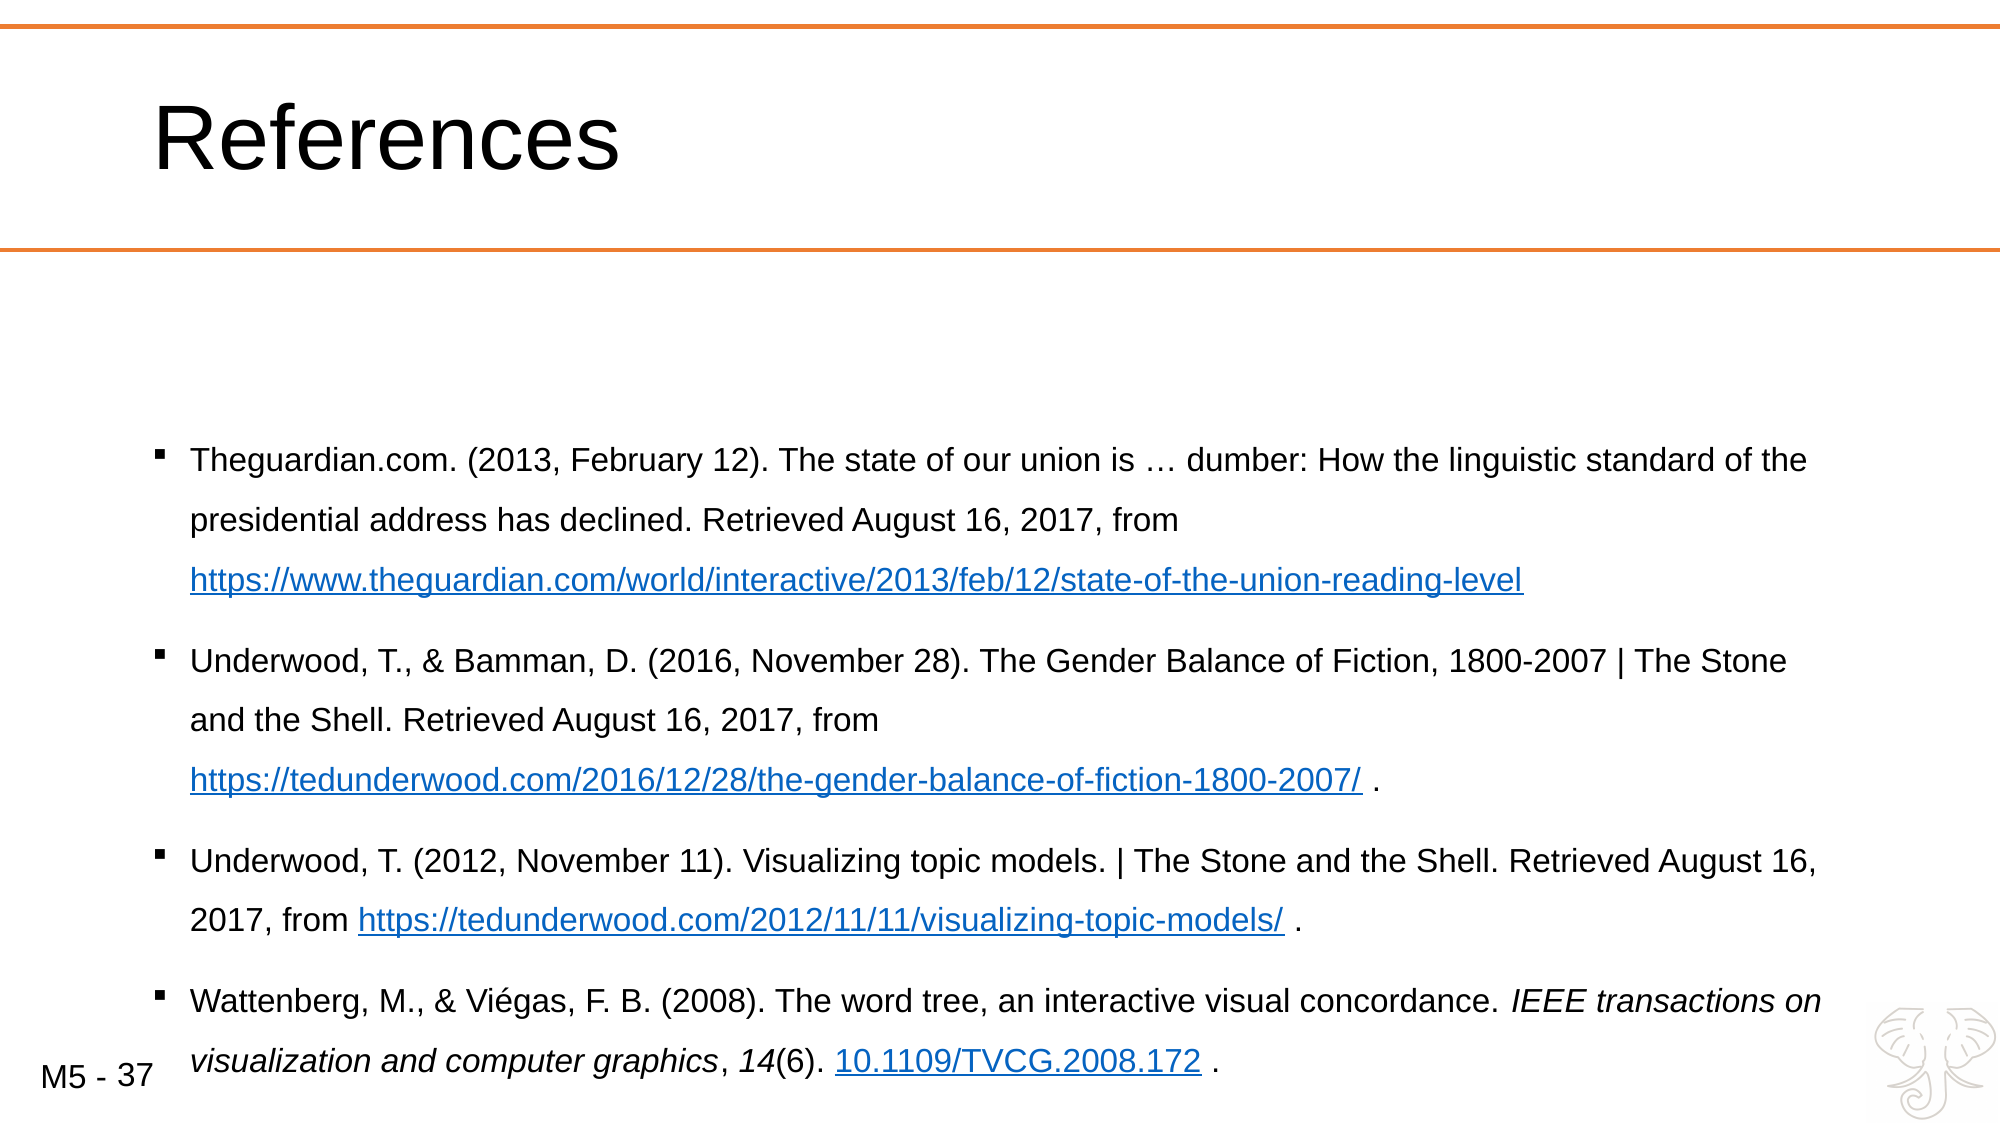

# References
Theguardian.com. (2013, February 12). The state of our union is … dumber: How the linguistic standard of the presidential address has declined. Retrieved August 16, 2017, from https://www.theguardian.com/world/interactive/2013/feb/12/state-of-the-union-reading-level
Underwood, T., & Bamman, D. (2016, November 28). The Gender Balance of Fiction, 1800-2007 | The Stone and the Shell. Retrieved August 16, 2017, from https://tedunderwood.com/2016/12/28/the-gender-balance-of-fiction-1800-2007/ .
Underwood, T. (2012, November 11). Visualizing topic models. | The Stone and the Shell. Retrieved August 16, 2017, from https://tedunderwood.com/2012/11/11/visualizing-topic-models/ .
Wattenberg, M., & Viégas, F. B. (2008). The word tree, an interactive visual concordance. IEEE transactions on visualization and computer graphics, 14(6). 10.1109/TVCG.2008.172 .

37